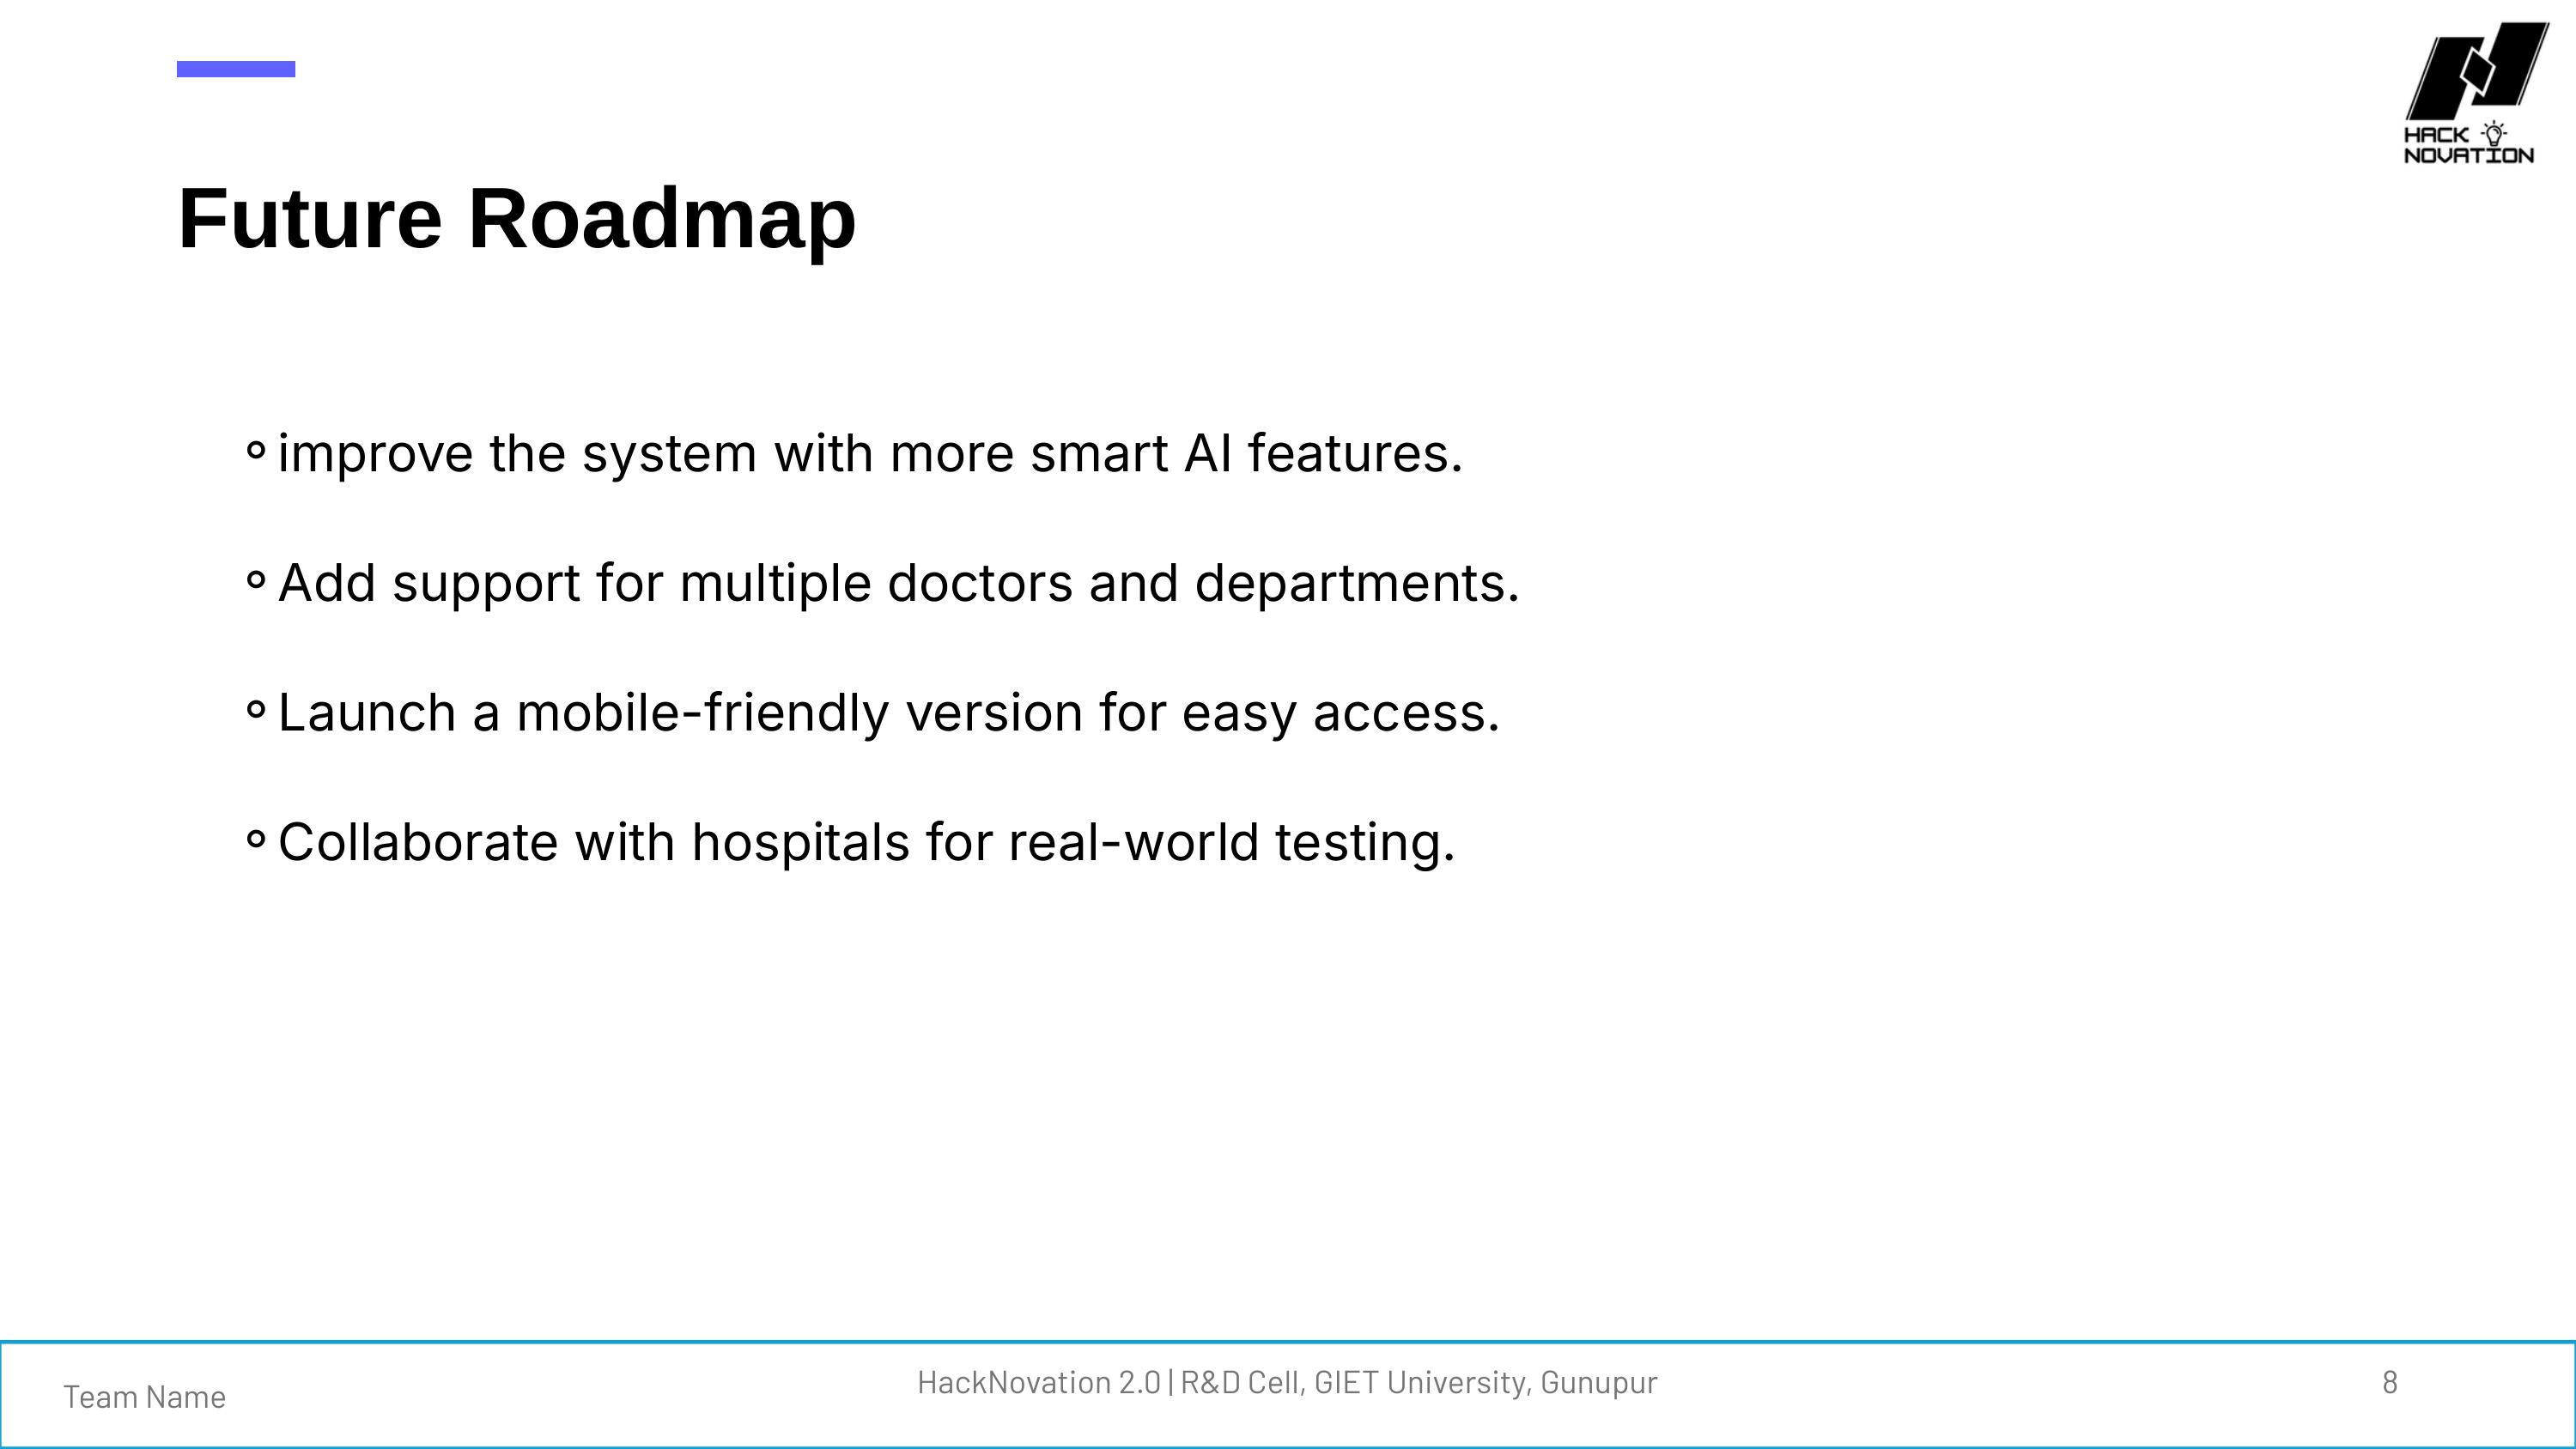

Future Roadmap
improve the system with more smart AI features.
Add support for multiple doctors and departments.
Launch a mobile-friendly version for easy access.
Collaborate with hospitals for real-world testing.

HackNovation 2.0 | R&D Cell, GIET University, Gunupur

8

Team Name